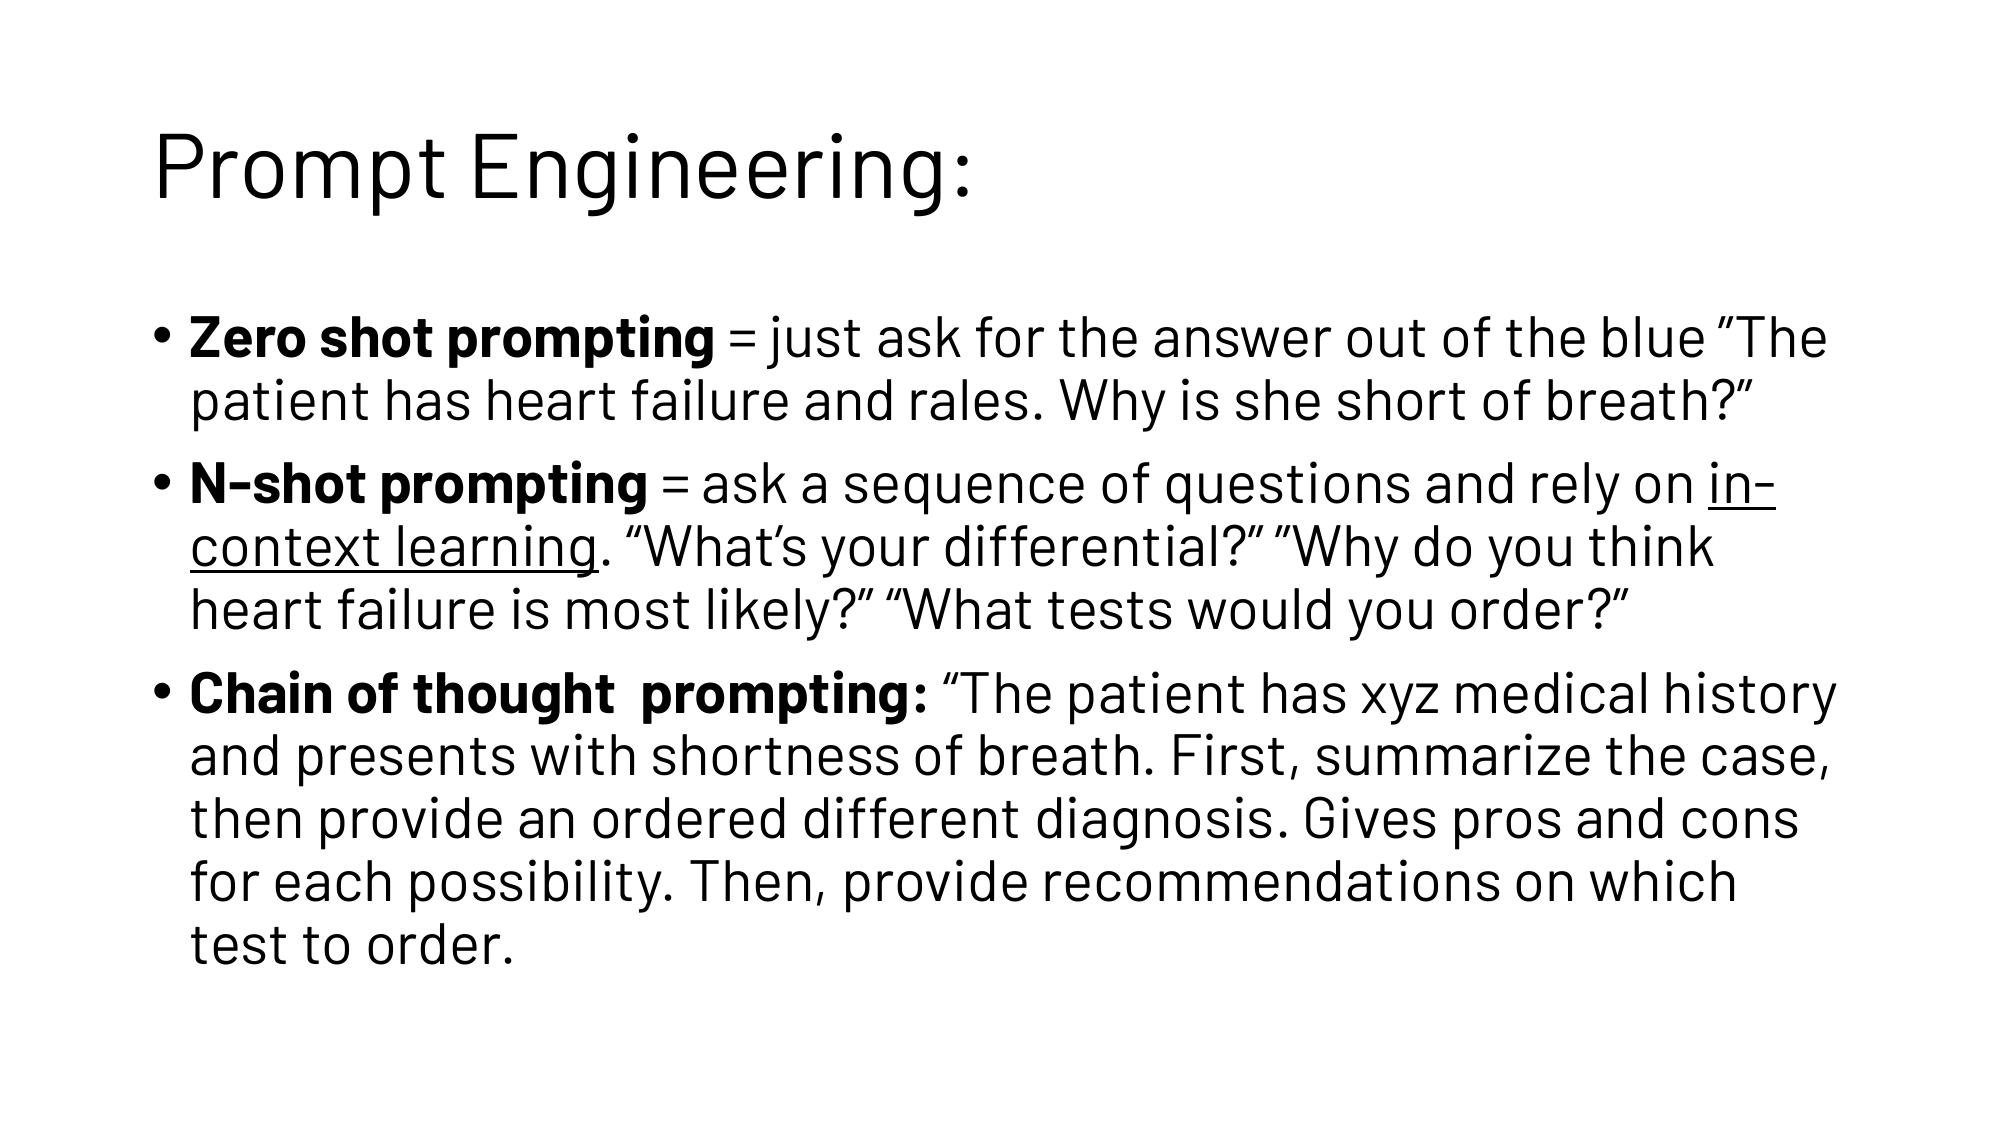

# Prompt Engineering:
Zero shot prompting = just ask for the answer out of the blue ”The patient has heart failure and rales. Why is she short of breath?”
N-shot prompting = ask a sequence of questions and rely on in-context learning. “What’s your differential?” ”Why do you think heart failure is most likely?” “What tests would you order?”
Chain of thought  prompting: “The patient has xyz medical history and presents with shortness of breath. First, summarize the case, then provide an ordered different diagnosis. Gives pros and cons for each possibility. Then, provide recommendations on which test to order.